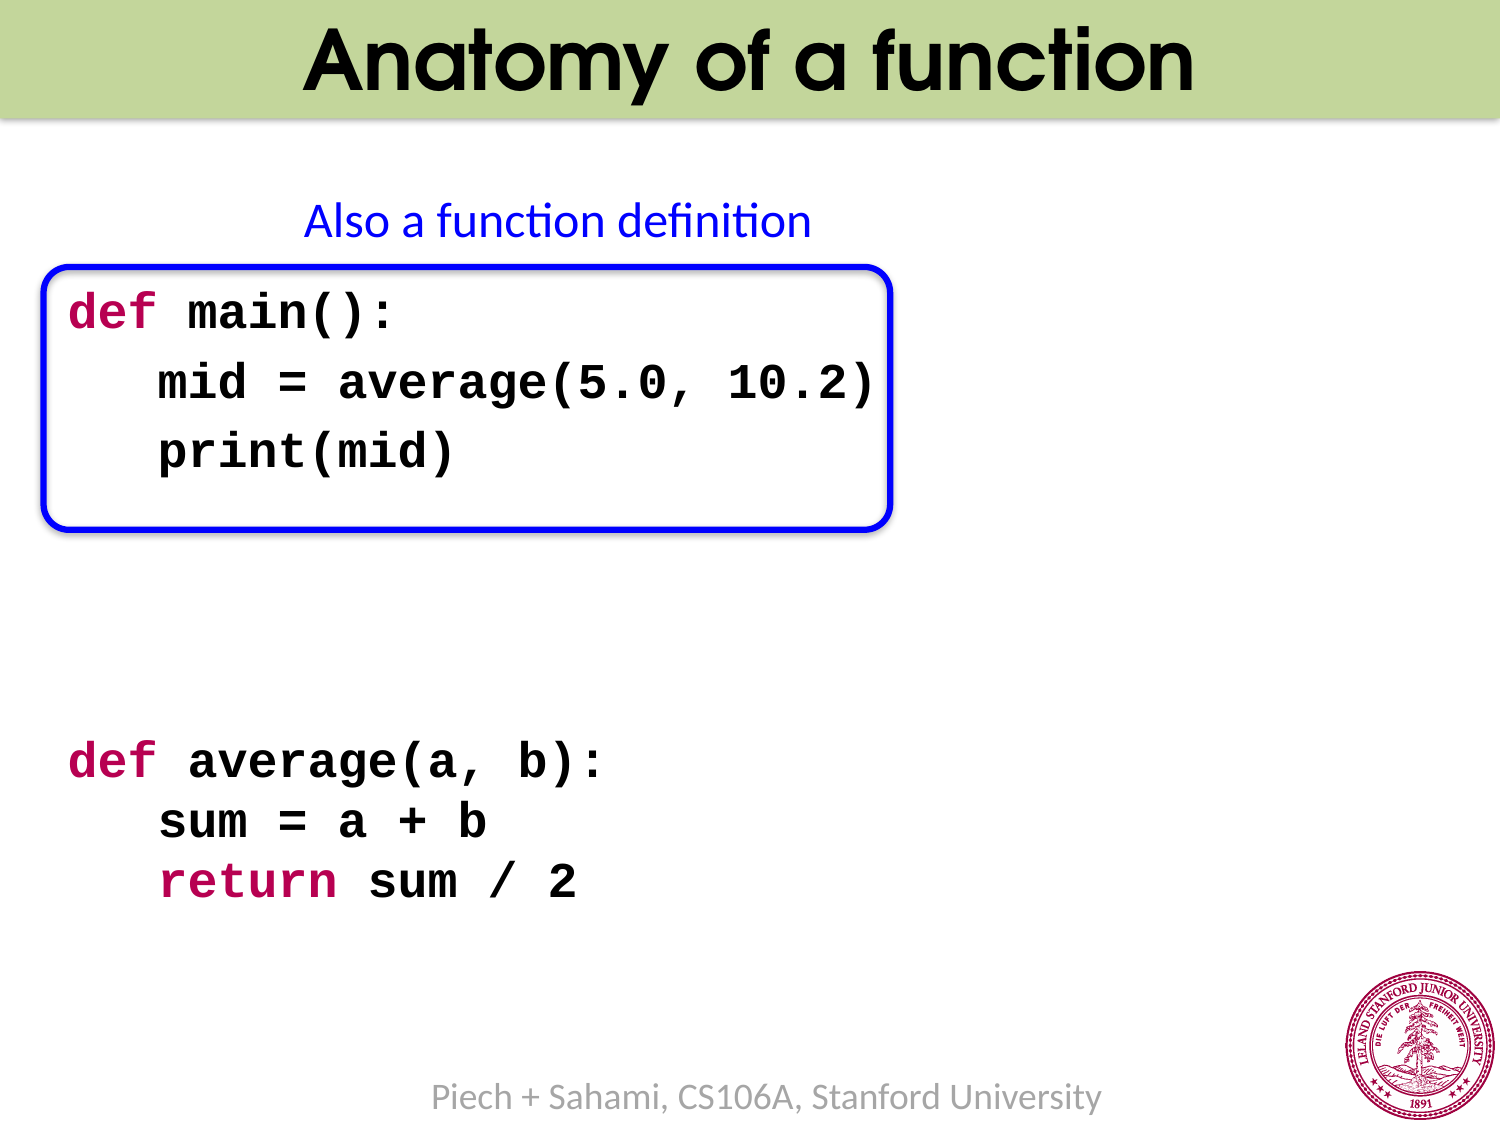

Anatomy of a function
Also a function definition

def main():
   mid = average(5.0, 10.2)
   print(mid)

def average(a, b):
   sum = a + b
   return sum / 2